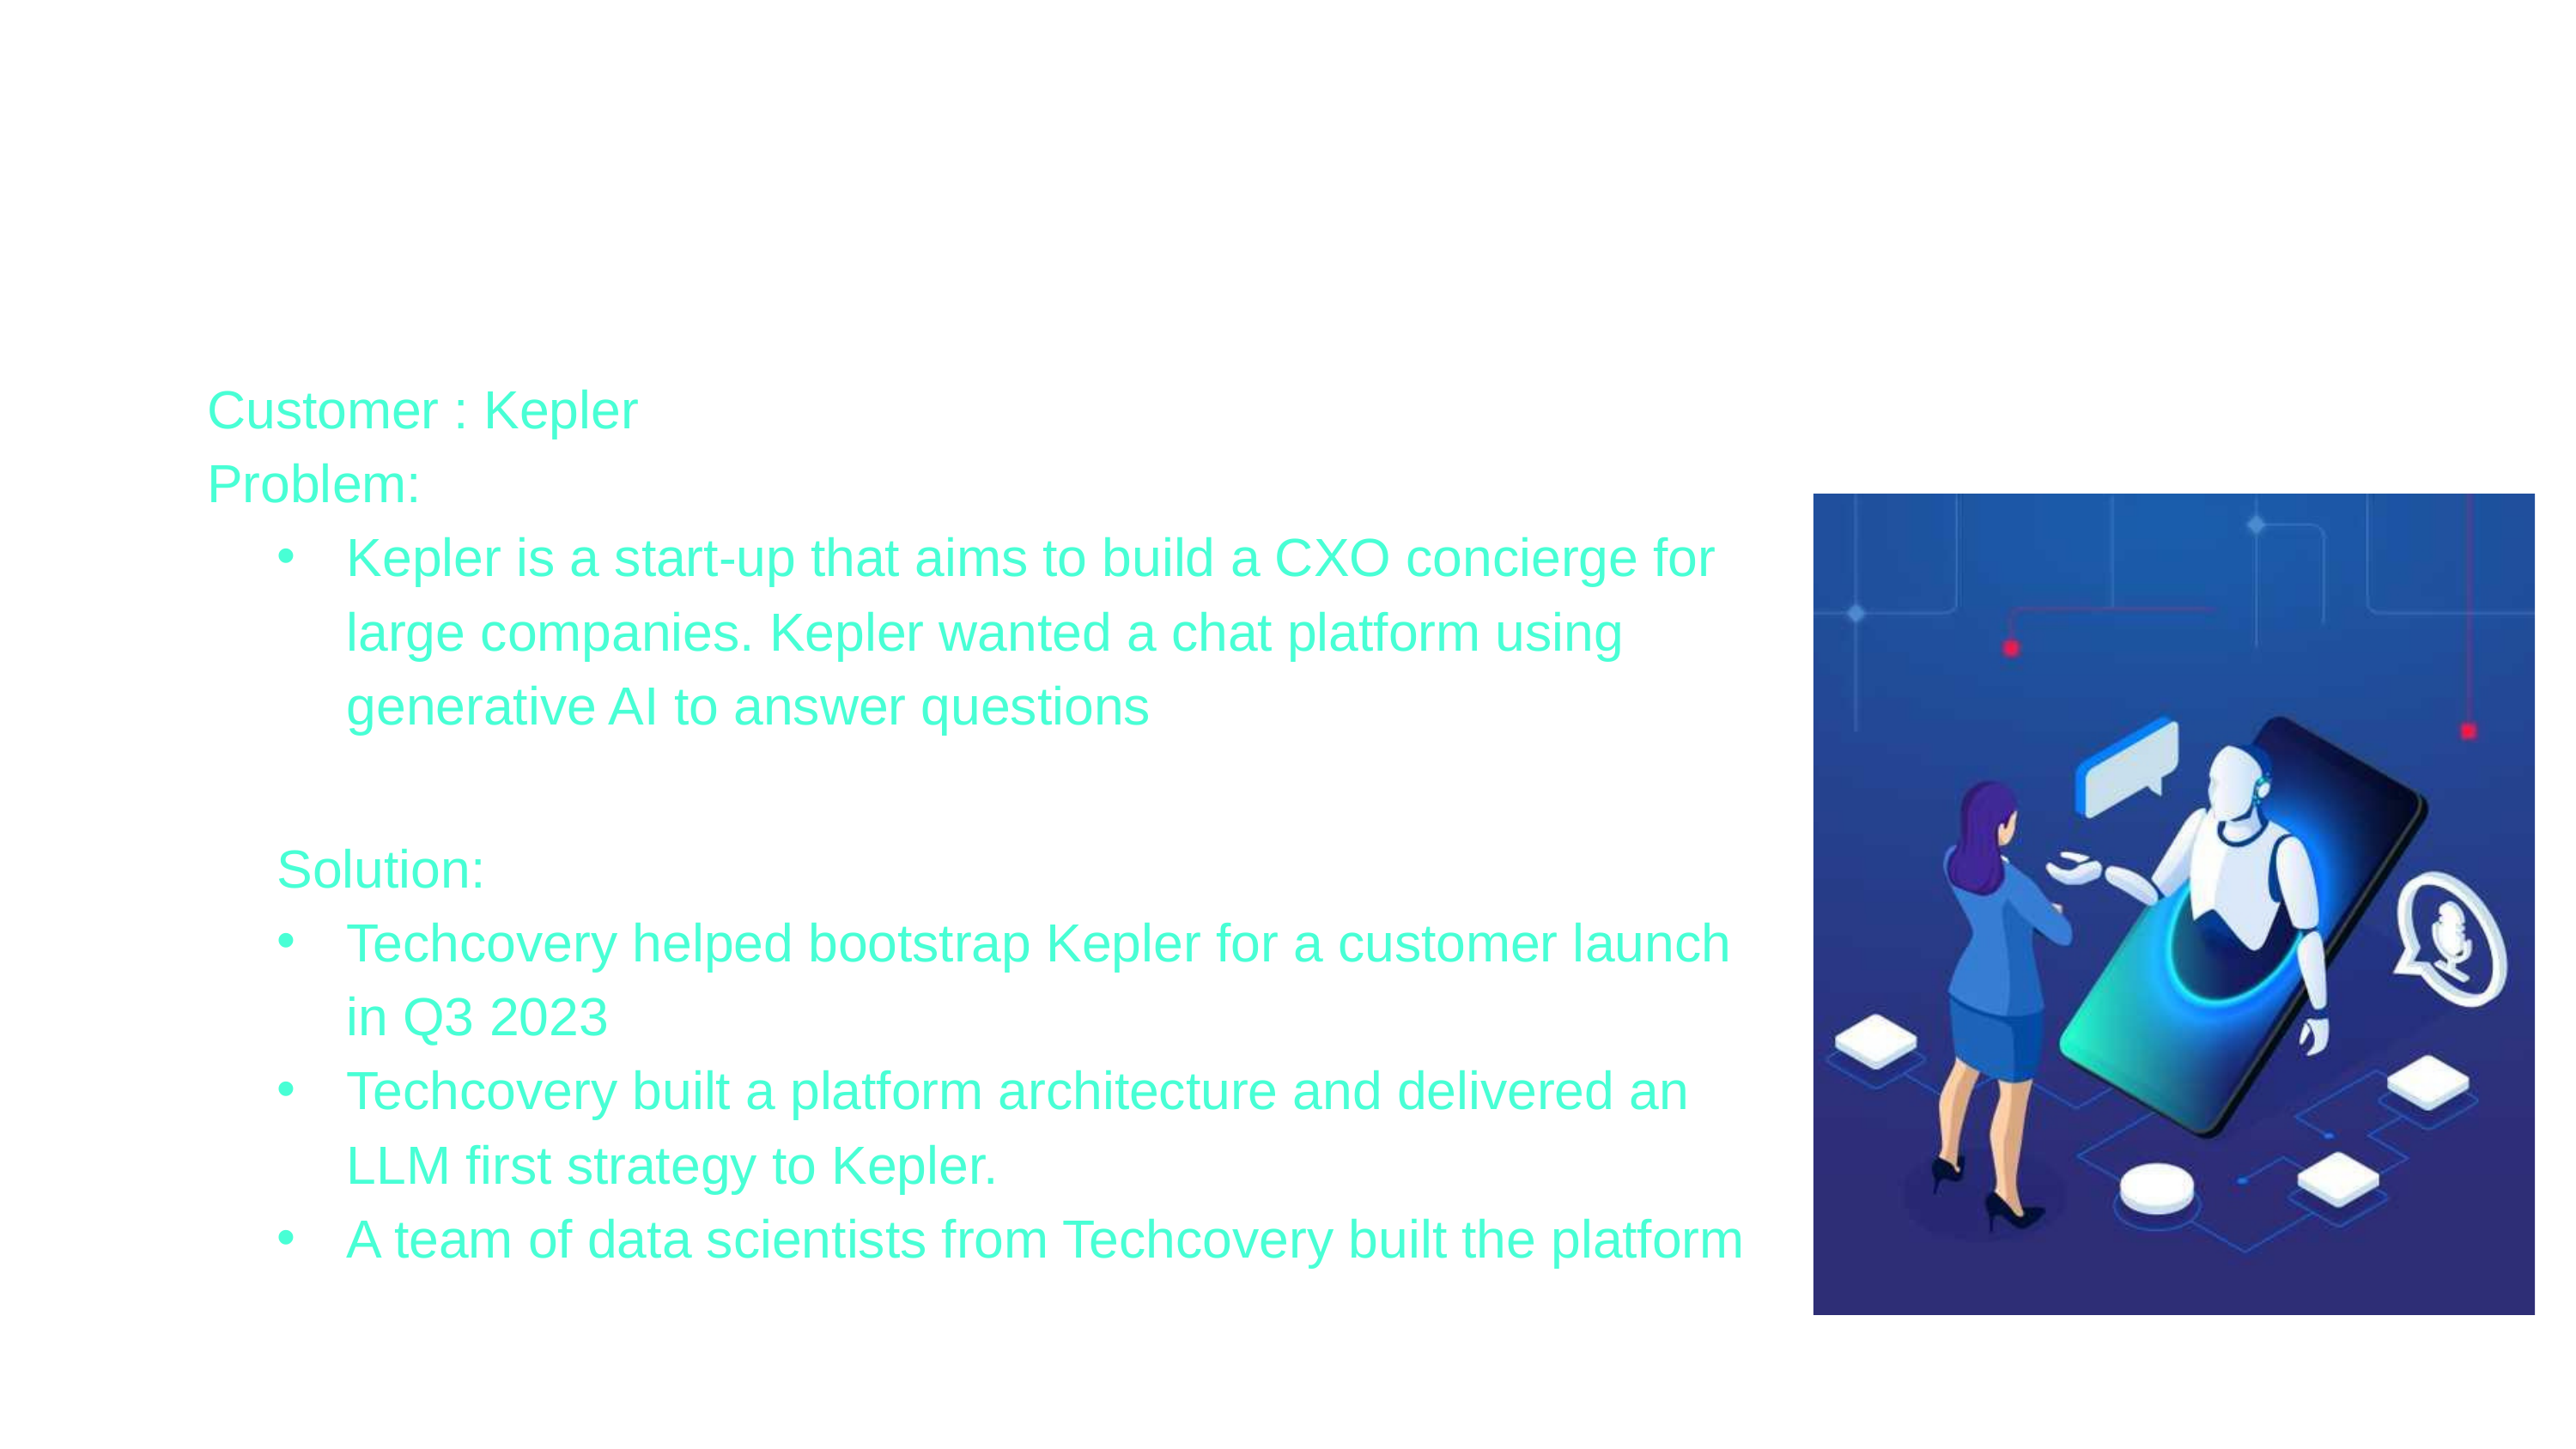

Case Study - CXO Concierge
Customer : Kepler
Problem:
Kepler is a start-up that aims to build a CXO concierge for large companies. Kepler wanted a chat platform using generative AI to answer questions

Solution:
Techcovery helped bootstrap Kepler for a customer launch in Q3 2023
Techcovery built a platform architecture and delivered an LLM first strategy to Kepler.
A team of data scientists from Techcovery built the platform